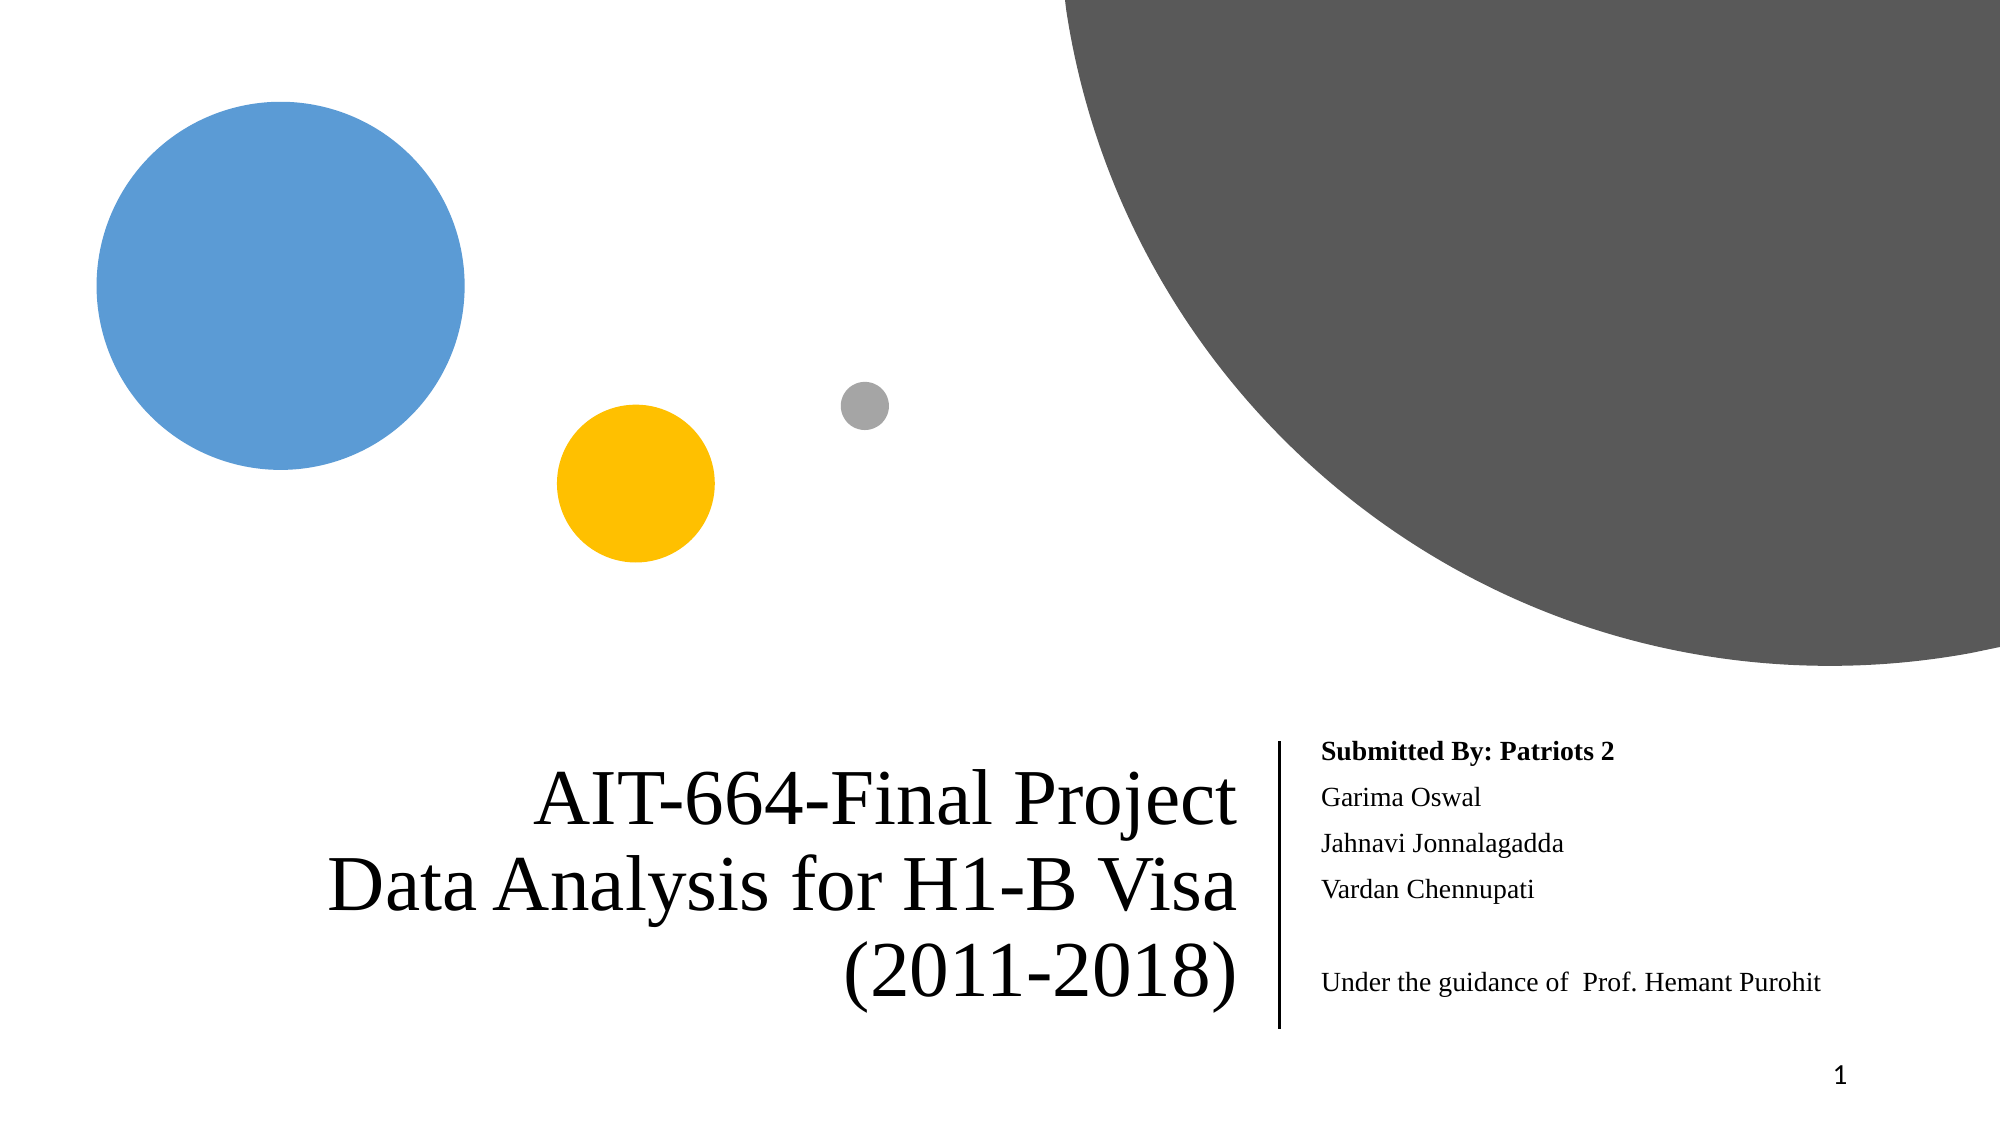

Submitted By: Patriots 2
Garima Oswal
Jahnavi Jonnalagadda
Vardan Chennupati

Under the guidance of  Prof. Hemant Purohit

# AIT-664-Final Project Data Analysis for H1-B Visa (2011-2018)
1